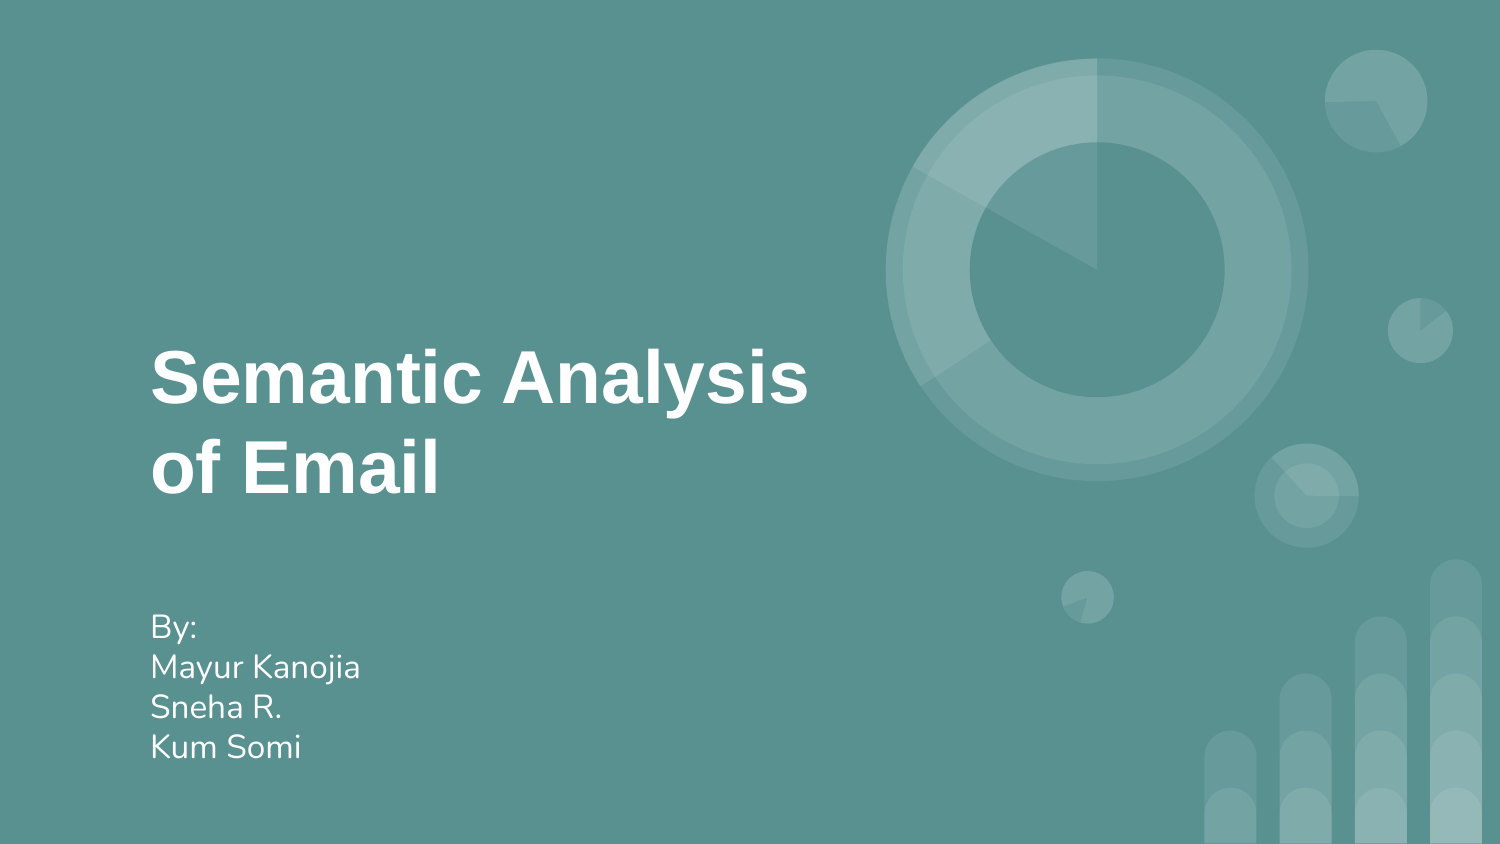

# Semantic Analysis of Email
By:
Mayur Kanojia
Sneha R.
Kum Somi